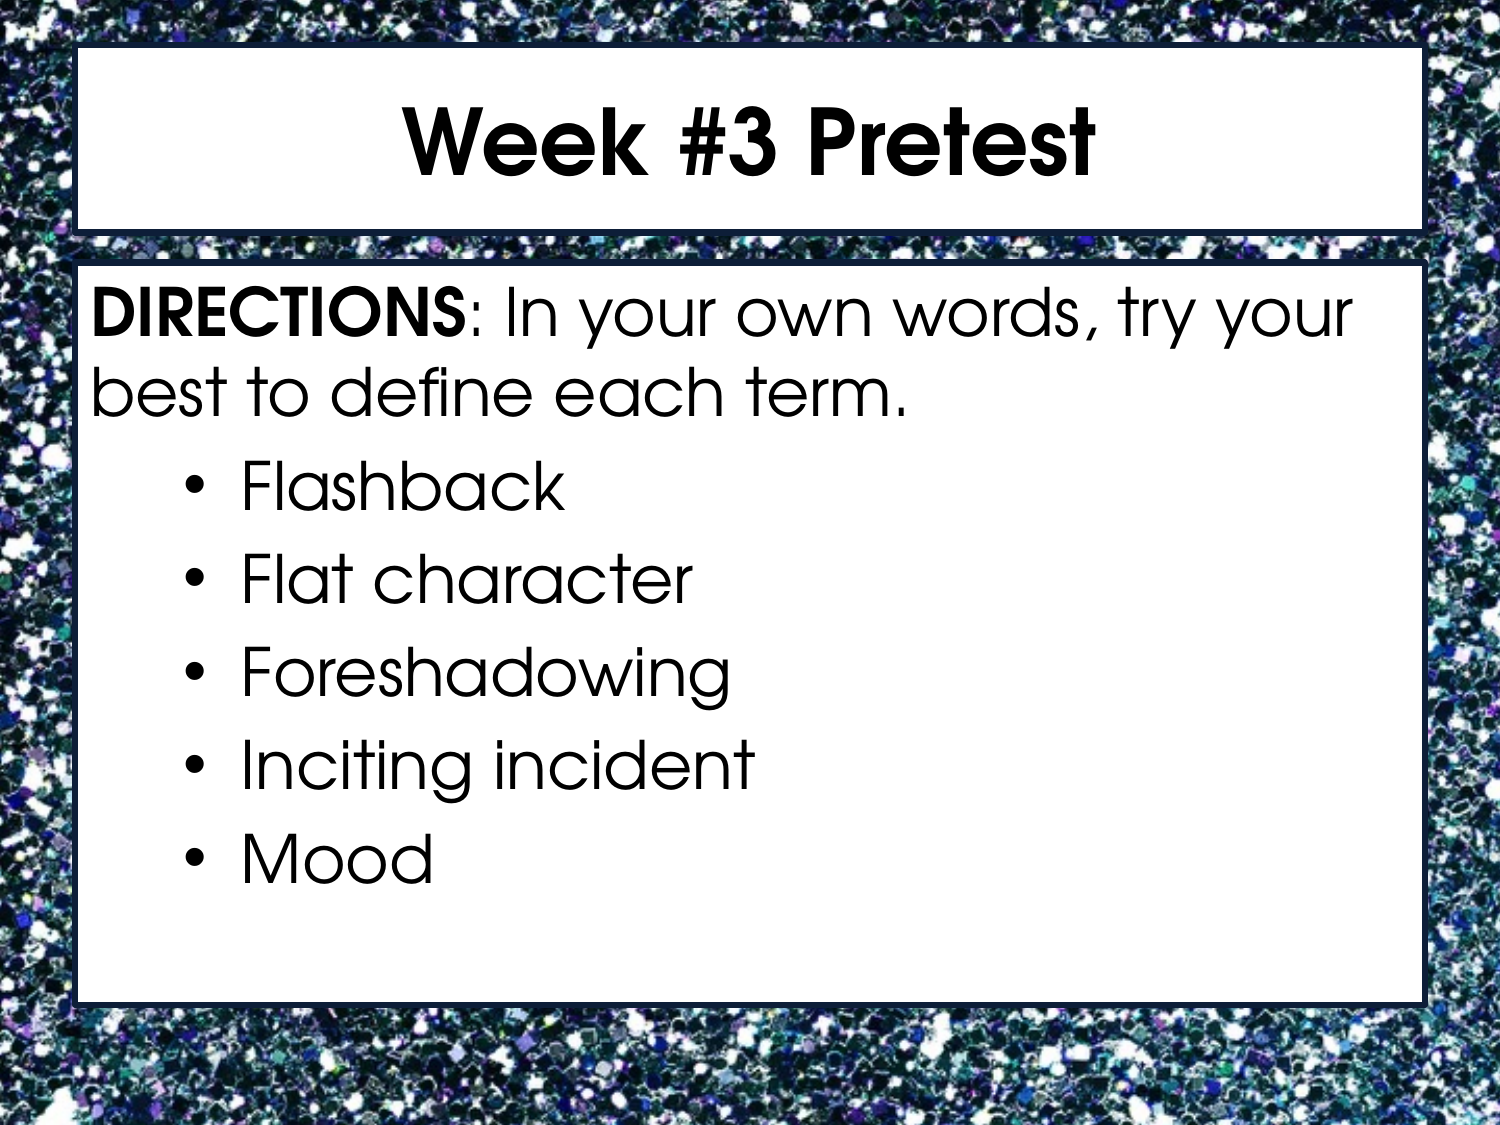

# Week #3 Pretest
DIRECTIONS: In your own words, try your best to define each term.
Flashback
Flat character
Foreshadowing
Inciting incident
Mood